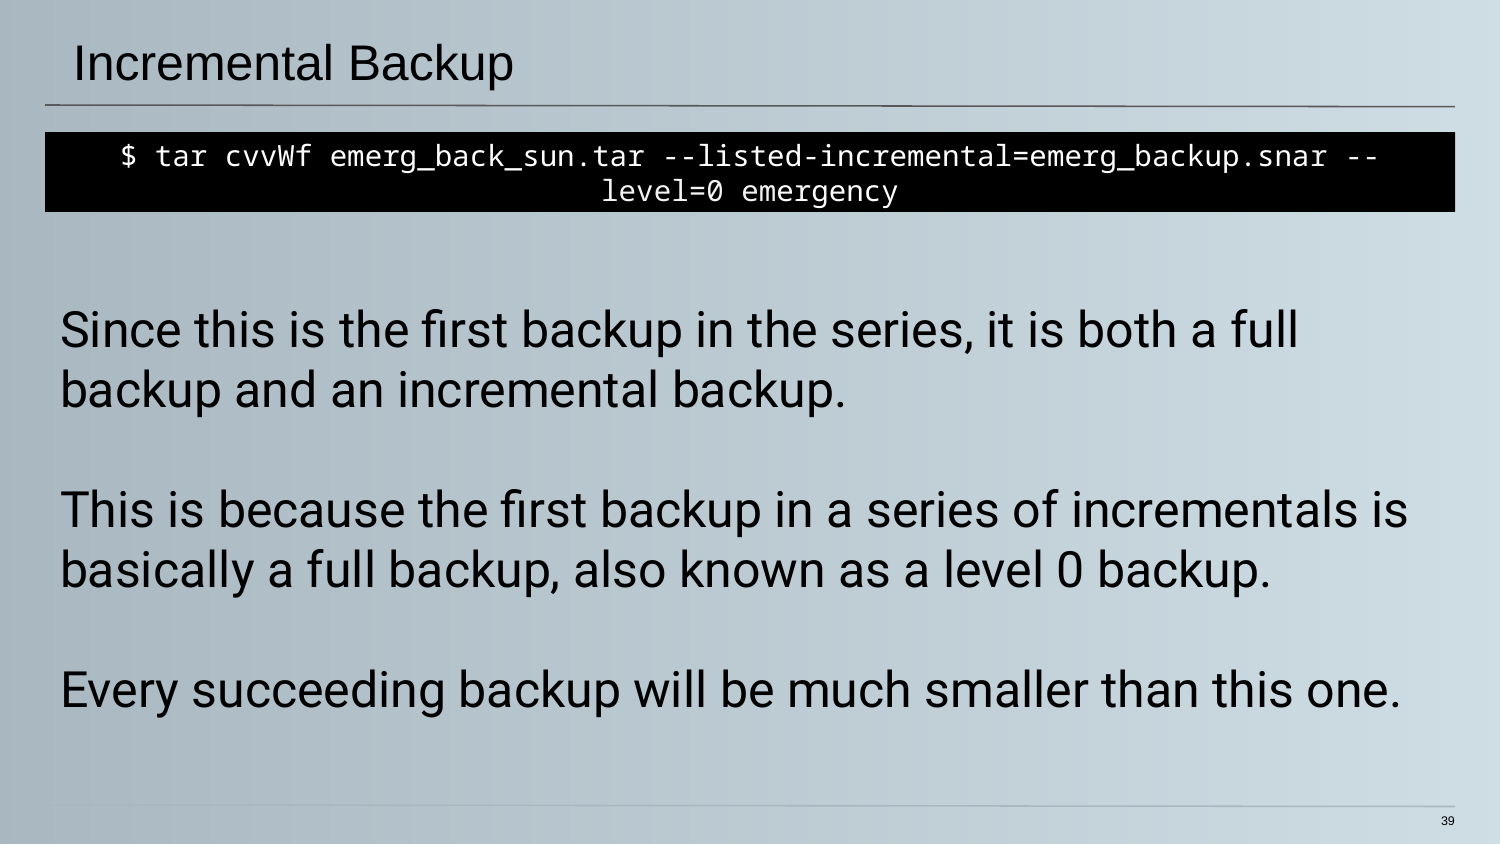

# Incremental Backup

$ tar cvvWf emerg_back_sun.tar --listed-incremental=emerg_backup.snar --level=0 emergency
Since this is the first backup in the series, it is both a full backup and an incremental backup.
This is because the first backup in a series of incrementals is basically a full backup, also known as a level 0 backup.
Every succeeding backup will be much smaller than this one.

39